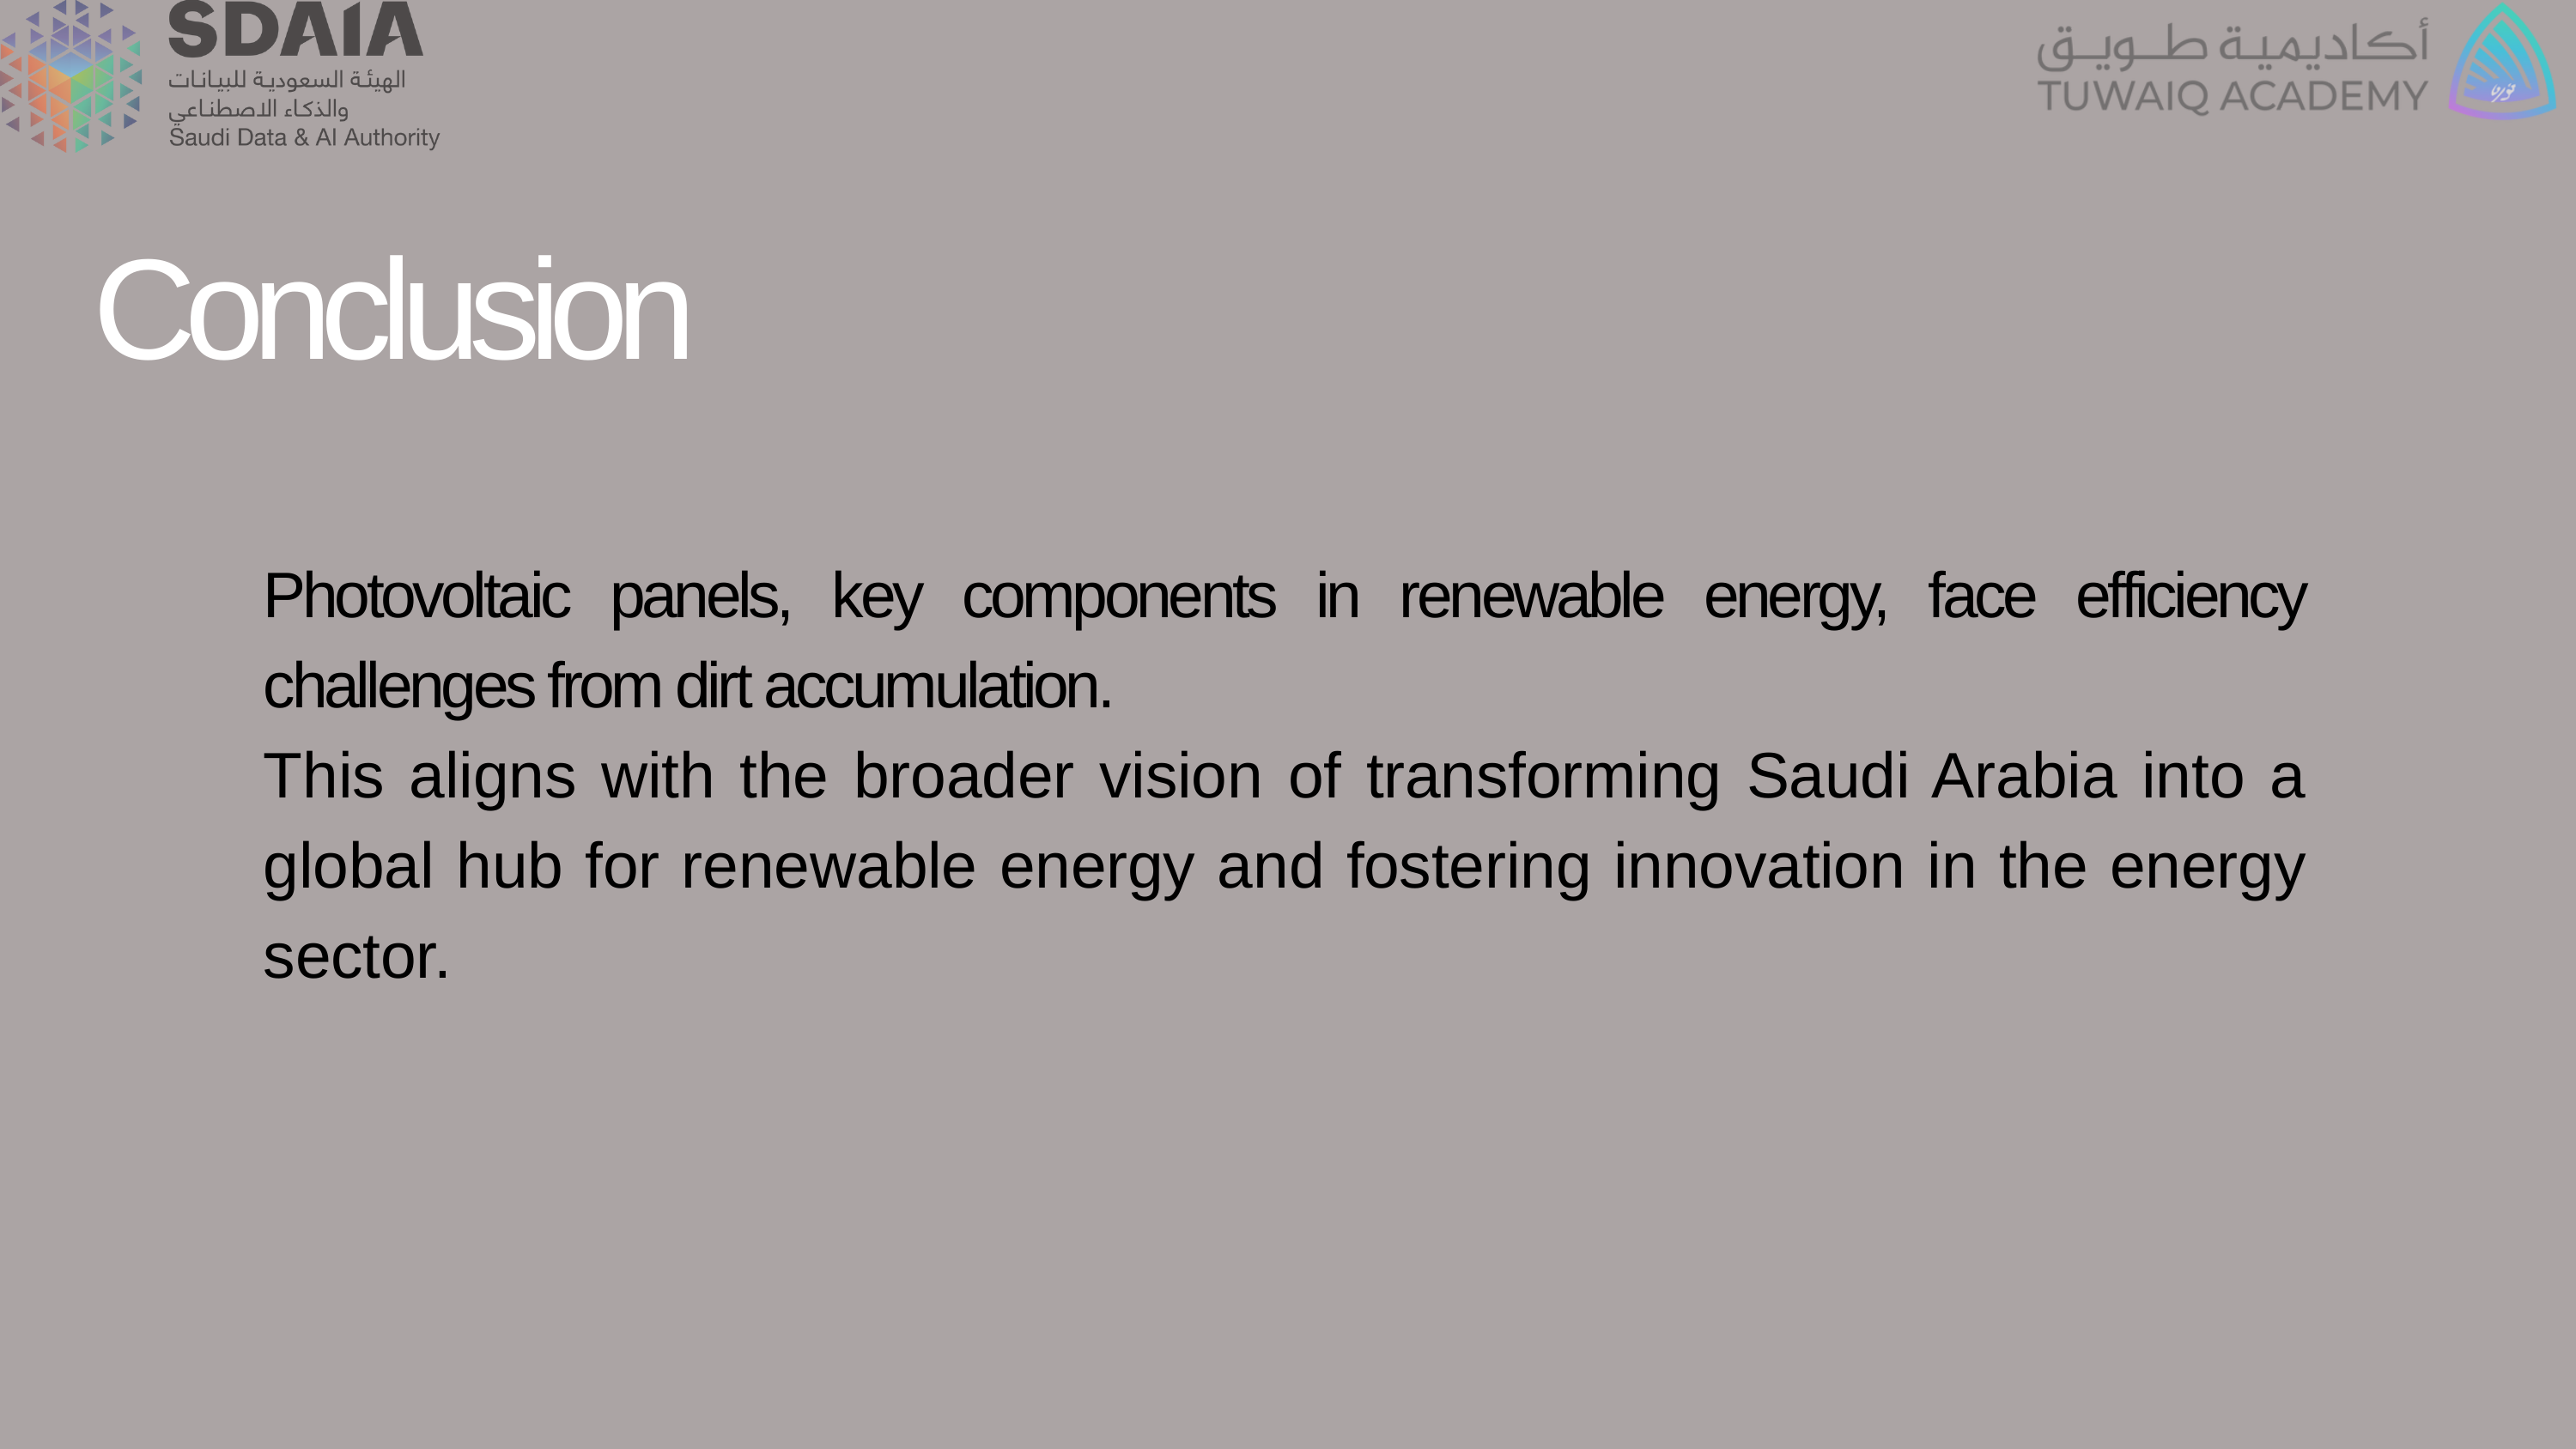

Conclusion
Photovoltaic panels, key components in renewable energy, face efficiency challenges from dirt accumulation.
This aligns with the broader vision of transforming Saudi Arabia into a global hub for renewable energy and fostering innovation in the energy sector.